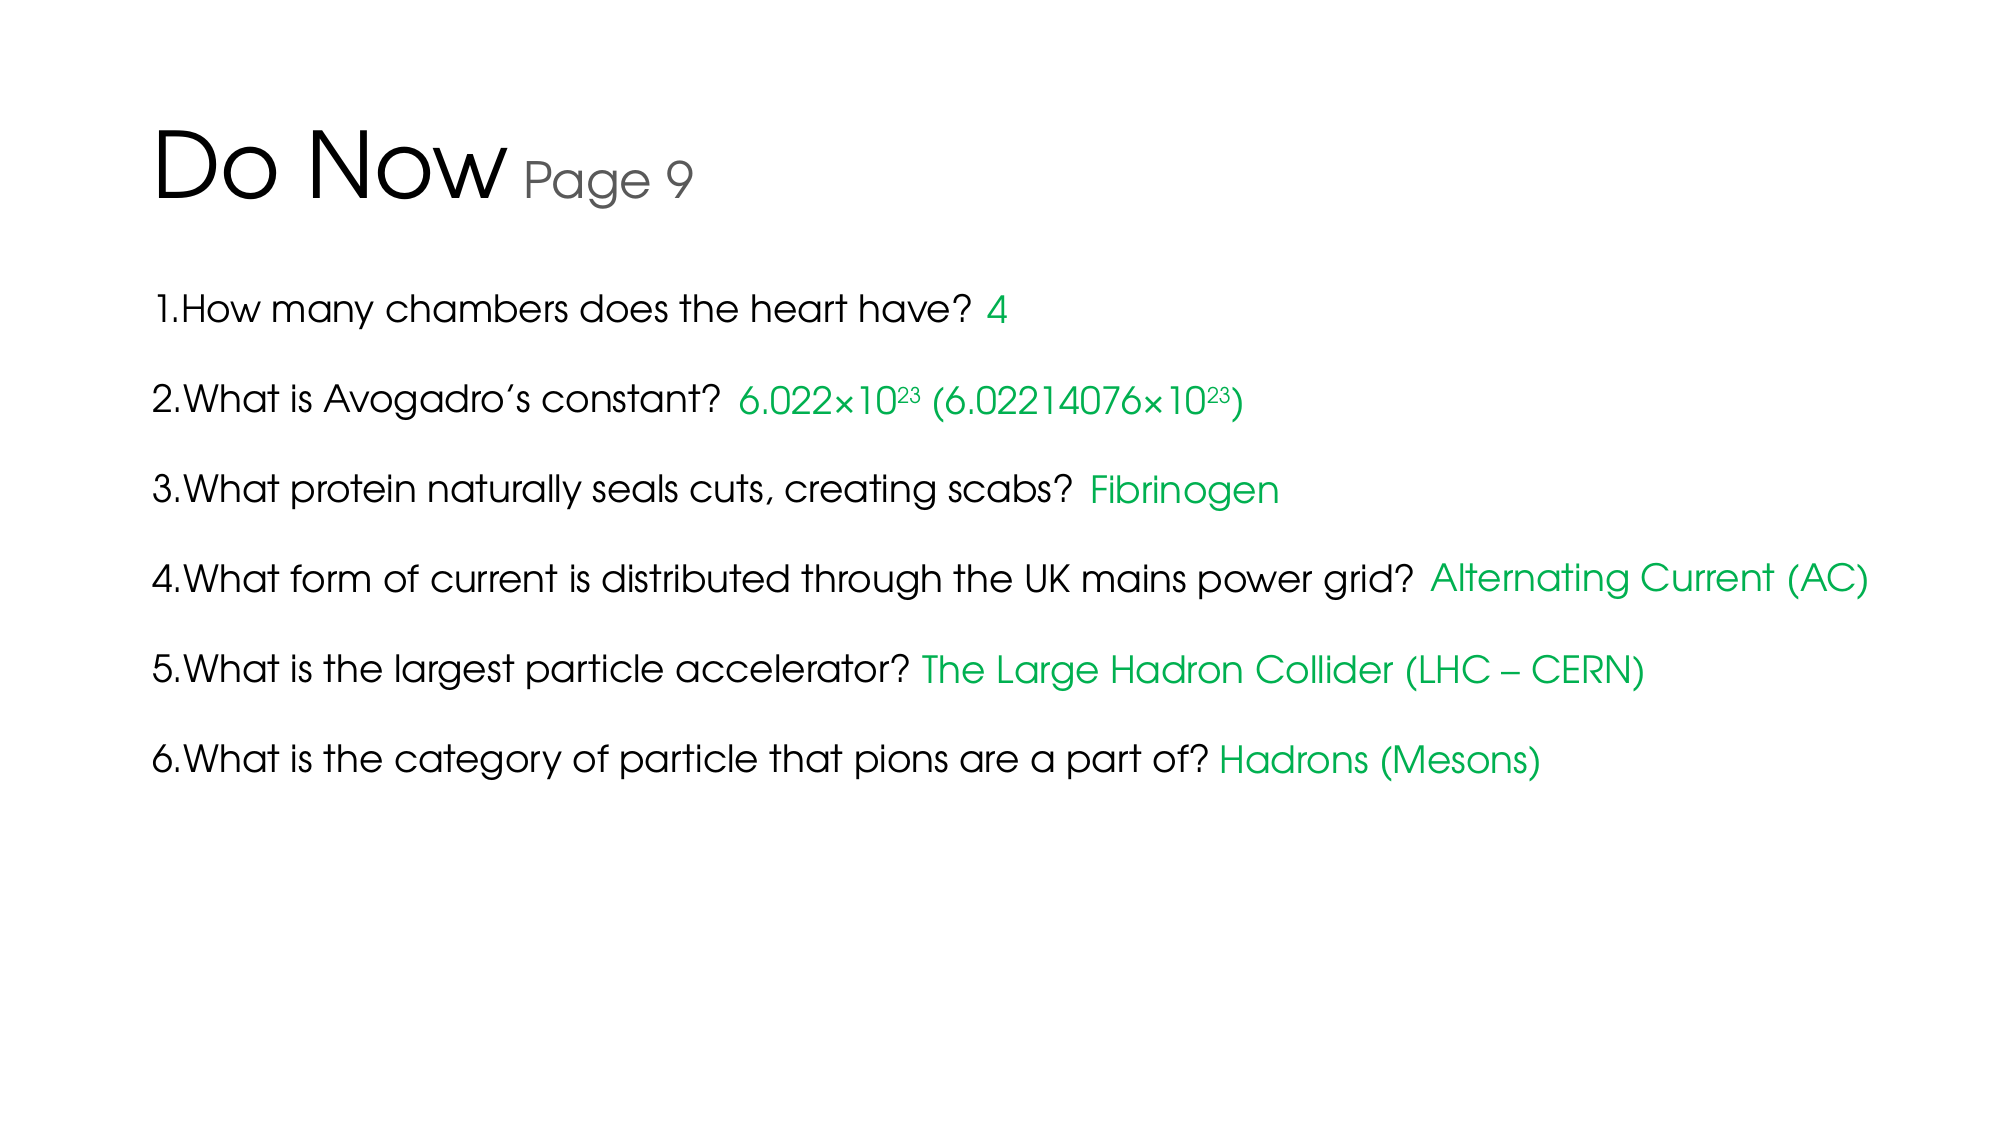

# Do Now Page 9
How many chambers does the heart have?
What is Avogadro’s constant?
What protein naturally seals cuts, creating scabs?
What form of current is distributed through the UK mains power grid?
What is the largest particle accelerator?
What is the category of particle that pions are a part of?
4
6.022×1023 (6.02214076×1023)
Fibrinogen
Alternating Current (AC)
The Large Hadron Collider (LHC – CERN)
Hadrons (Mesons)